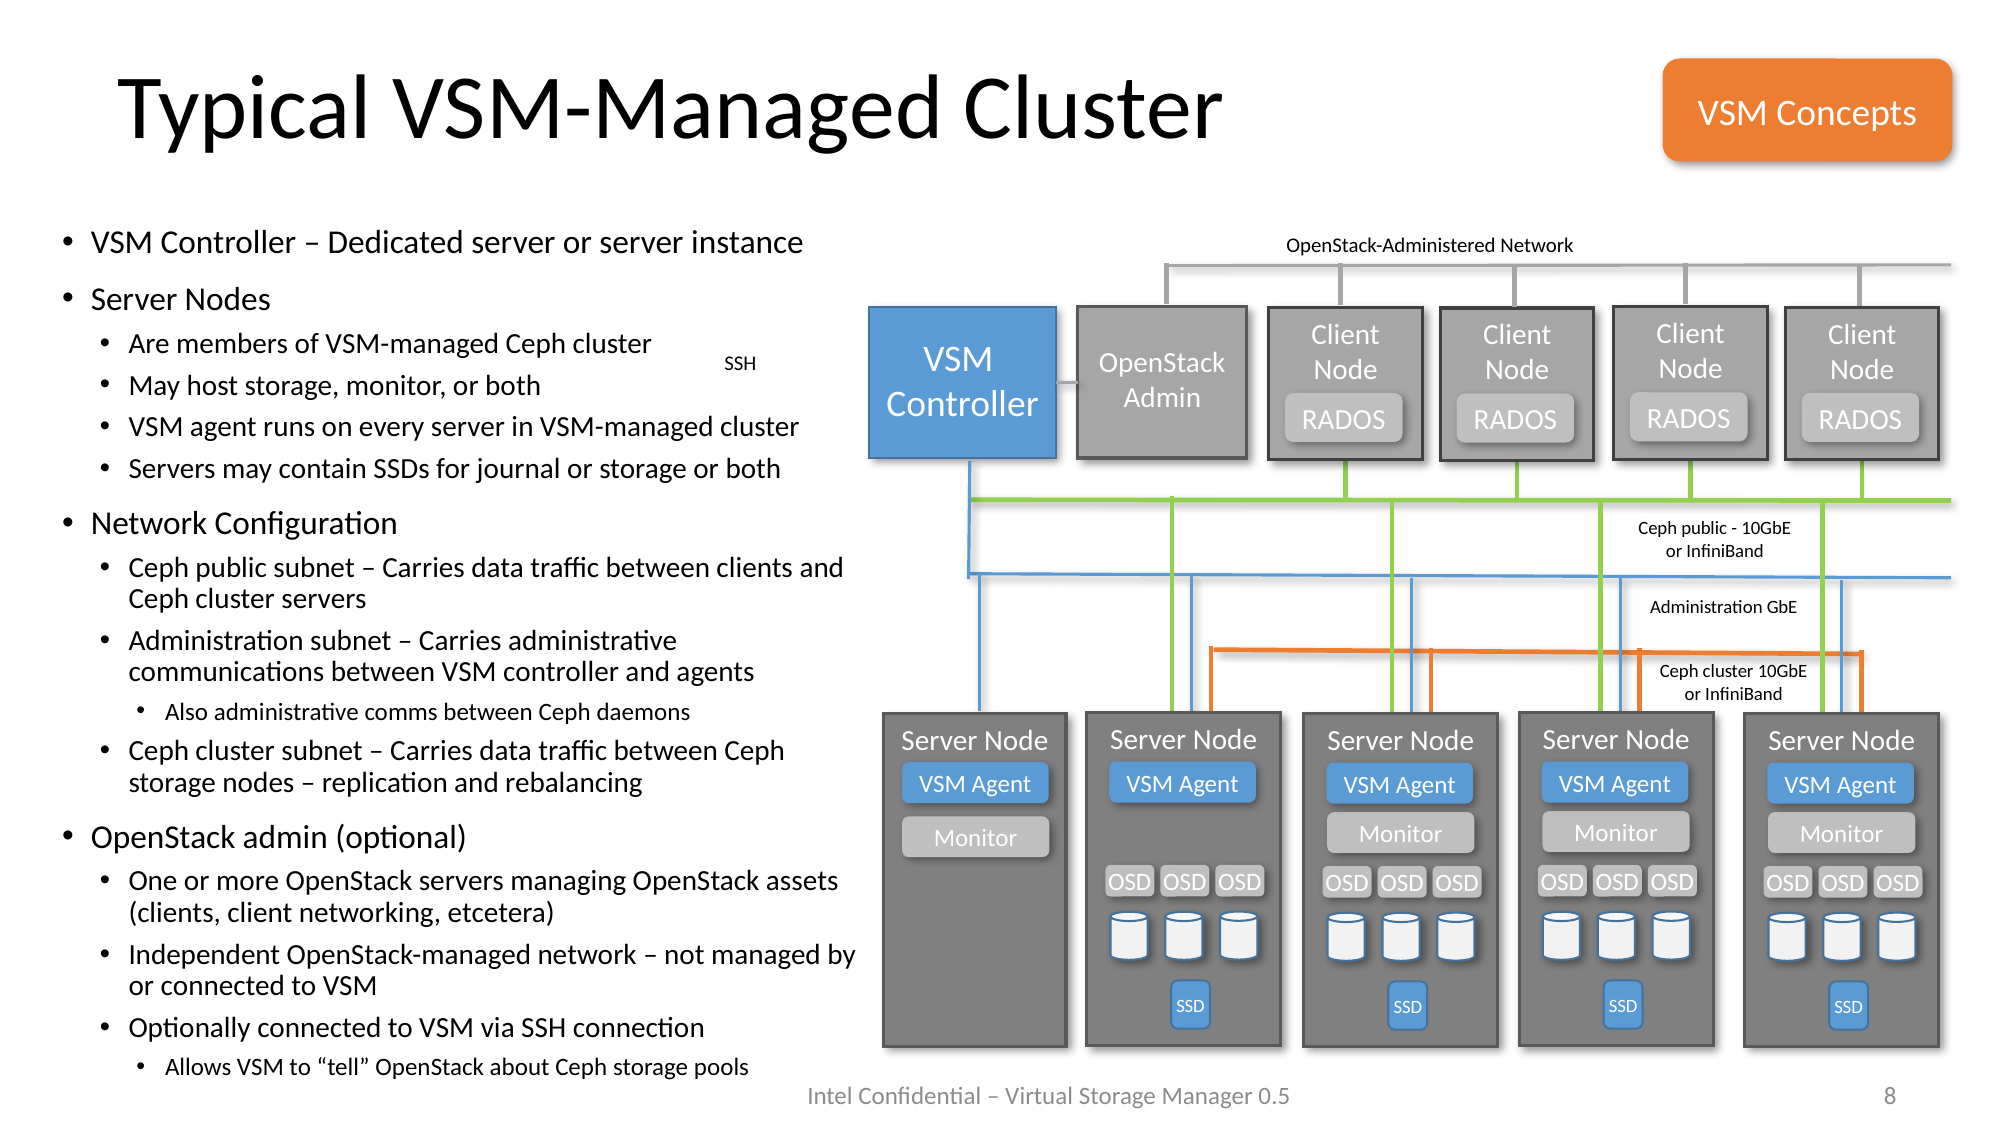

# Typical VSM-Managed Cluster
VSM Concepts
VSM Controller – Dedicated server or server instance
Server Nodes
Are members of VSM-managed Ceph cluster
May host storage, monitor, or both
VSM agent runs on every server in VSM-managed cluster
Servers may contain SSDs for journal or storage or both
Network Configuration
Ceph public subnet – Carries data traffic between clients and Ceph cluster servers
Administration subnet – Carries administrative communications between VSM controller and agents
Also administrative comms between Ceph daemons
Ceph cluster subnet – Carries data traffic between Ceph storage nodes – replication and rebalancing
OpenStack admin (optional)
One or more OpenStack servers managing OpenStack assets (clients, client networking, etcetera)
Independent OpenStack-managed network – not managed by or connected to VSM
Optionally connected to VSM via SSH connection
Allows VSM to “tell” OpenStack about Ceph storage pools

OpenStack-Administered Network
OpenStack
Admin
VSM
Controller
Client
Node
Client
Node
Client
Node
RADOS
Client
Node
RADOS
SSH
RADOS
RADOS
Ceph public - 10GbE
or InfiniBand
Administration GbE
Ceph cluster 10GbE
or InfiniBand
Server Node
VSM Agent
OSD
OSD
OSD

SSD
Server Node
VSM Agent
Monitor
OSD
OSD
OSD

SSD
Server Node
Server Node
VSM Agent
Monitor
OSD
OSD
OSD

SSD
Server Node
VSM Agent
Monitor
OSD
OSD
OSD

SSD
VSM Agent
Monitor
8
Intel Confidential – Virtual Storage Manager 0.5